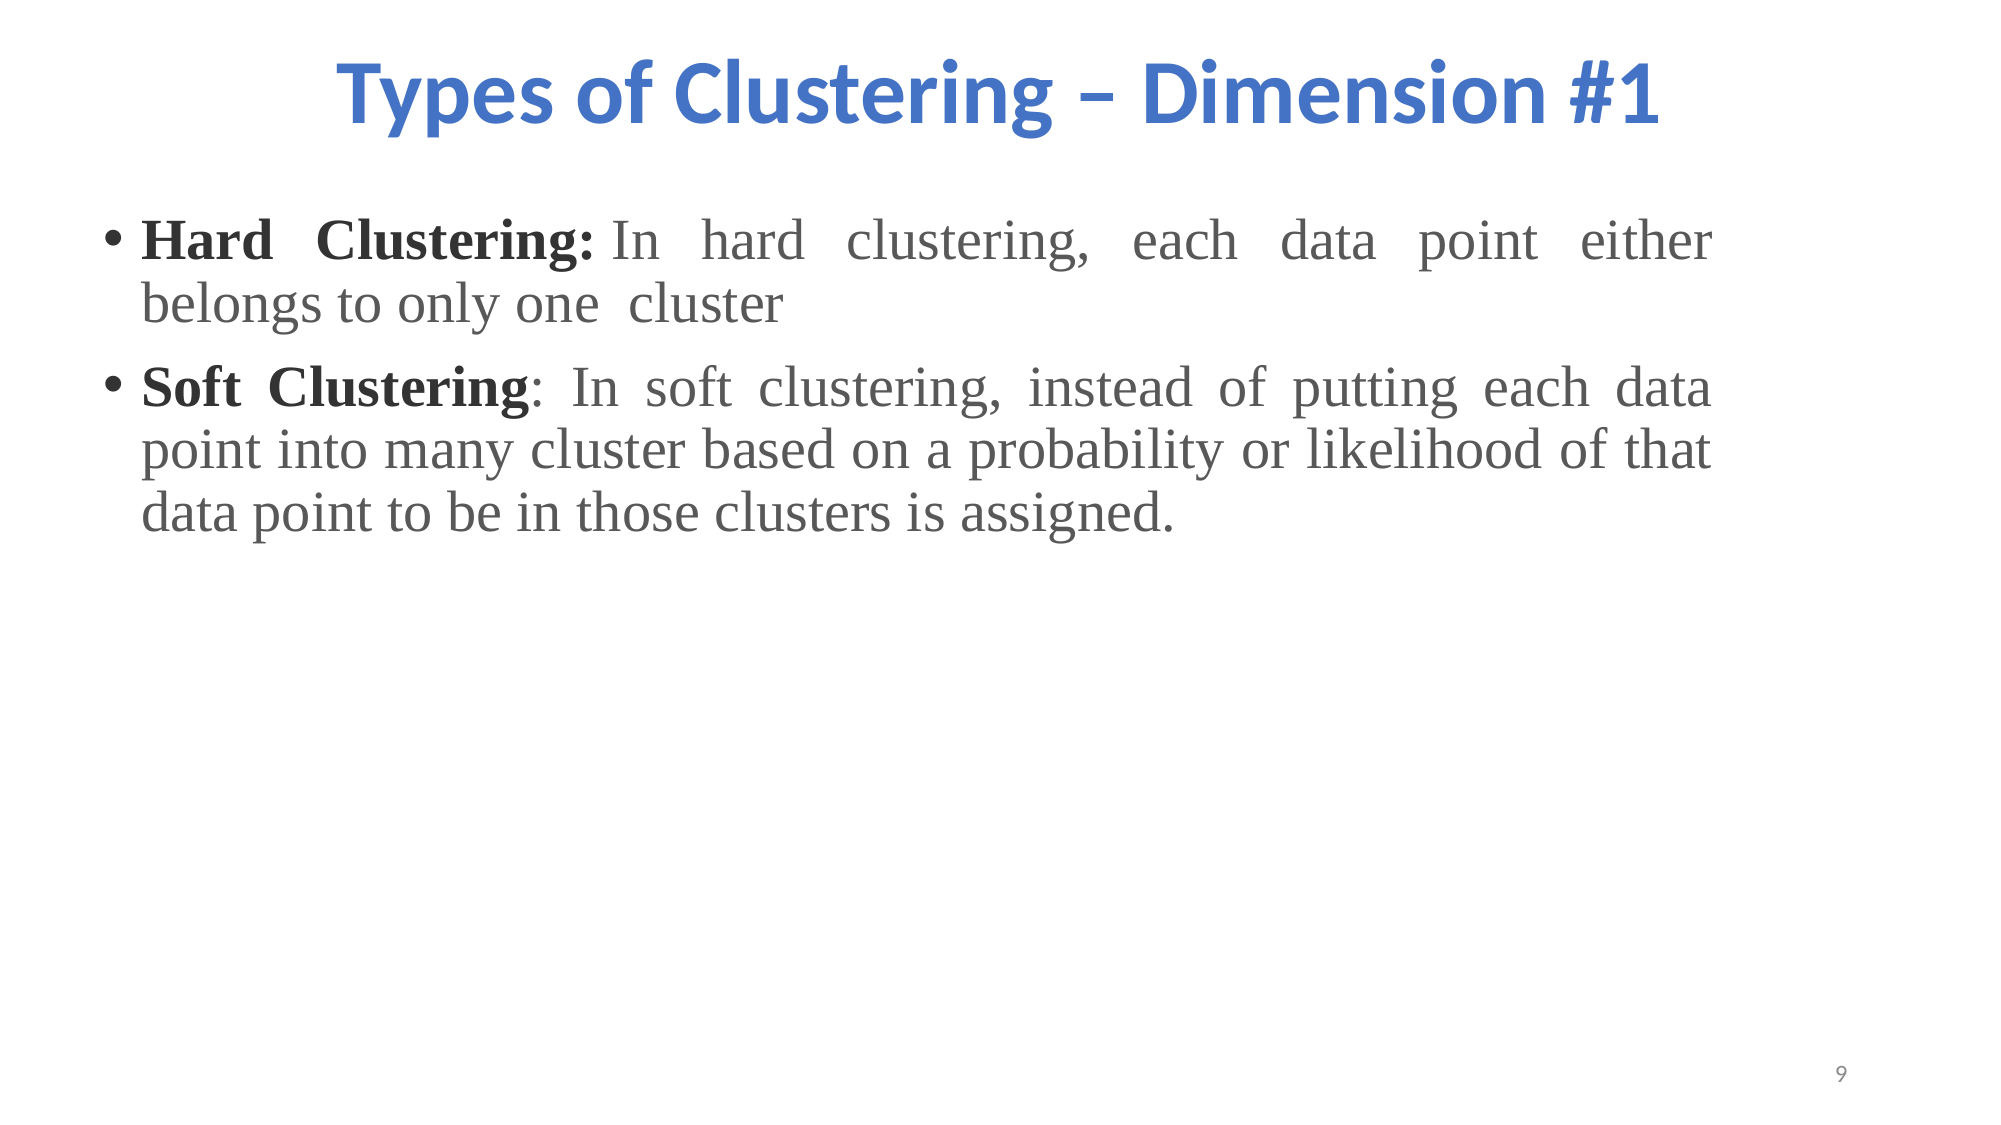

# Types of Clustering – Dimension #1
Hard Clustering: In hard clustering, each data point either belongs to only one  cluster
Soft Clustering: In soft clustering, instead of putting each data point into many cluster based on a probability or likelihood of that data point to be in those clusters is assigned.
9